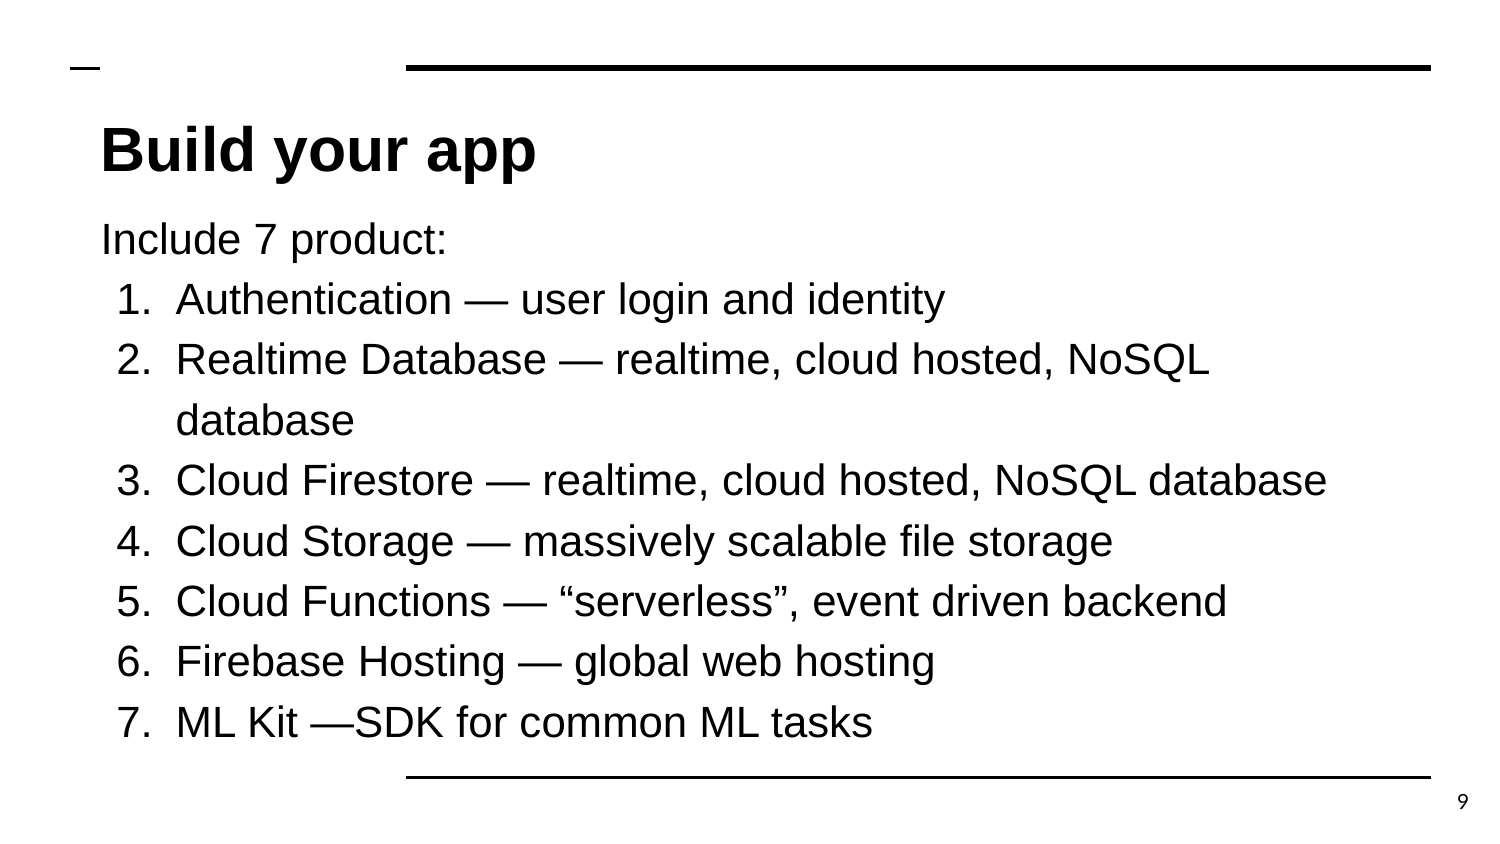

# Build your app
Include 7 product:
Authentication — user login and identity
Realtime Database — realtime, cloud hosted, NoSQL database
Cloud Firestore — realtime, cloud hosted, NoSQL database
Cloud Storage — massively scalable file storage
Cloud Functions — “serverless”, event driven backend
Firebase Hosting — global web hosting
ML Kit —SDK for common ML tasks
9